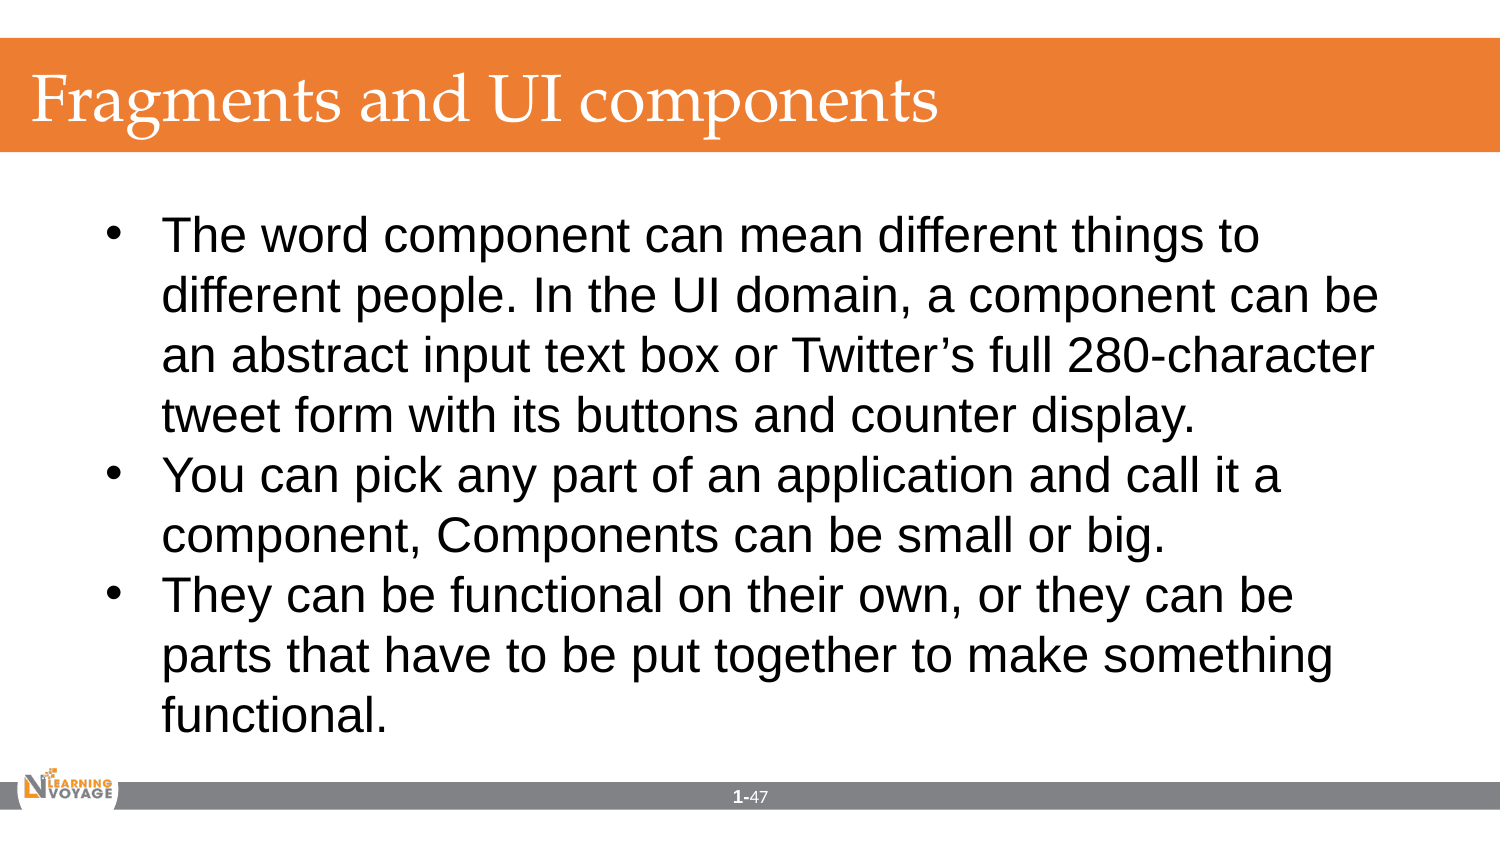

Fragments and UI components
The word component can mean different things to different people. In the UI domain, a component can be an abstract input text box or Twitter’s full 280-character tweet form with its buttons and counter display.
You can pick any part of an application and call it a component, Components can be small or big.
They can be functional on their own, or they can be parts that have to be put together to make something functional.
1-47